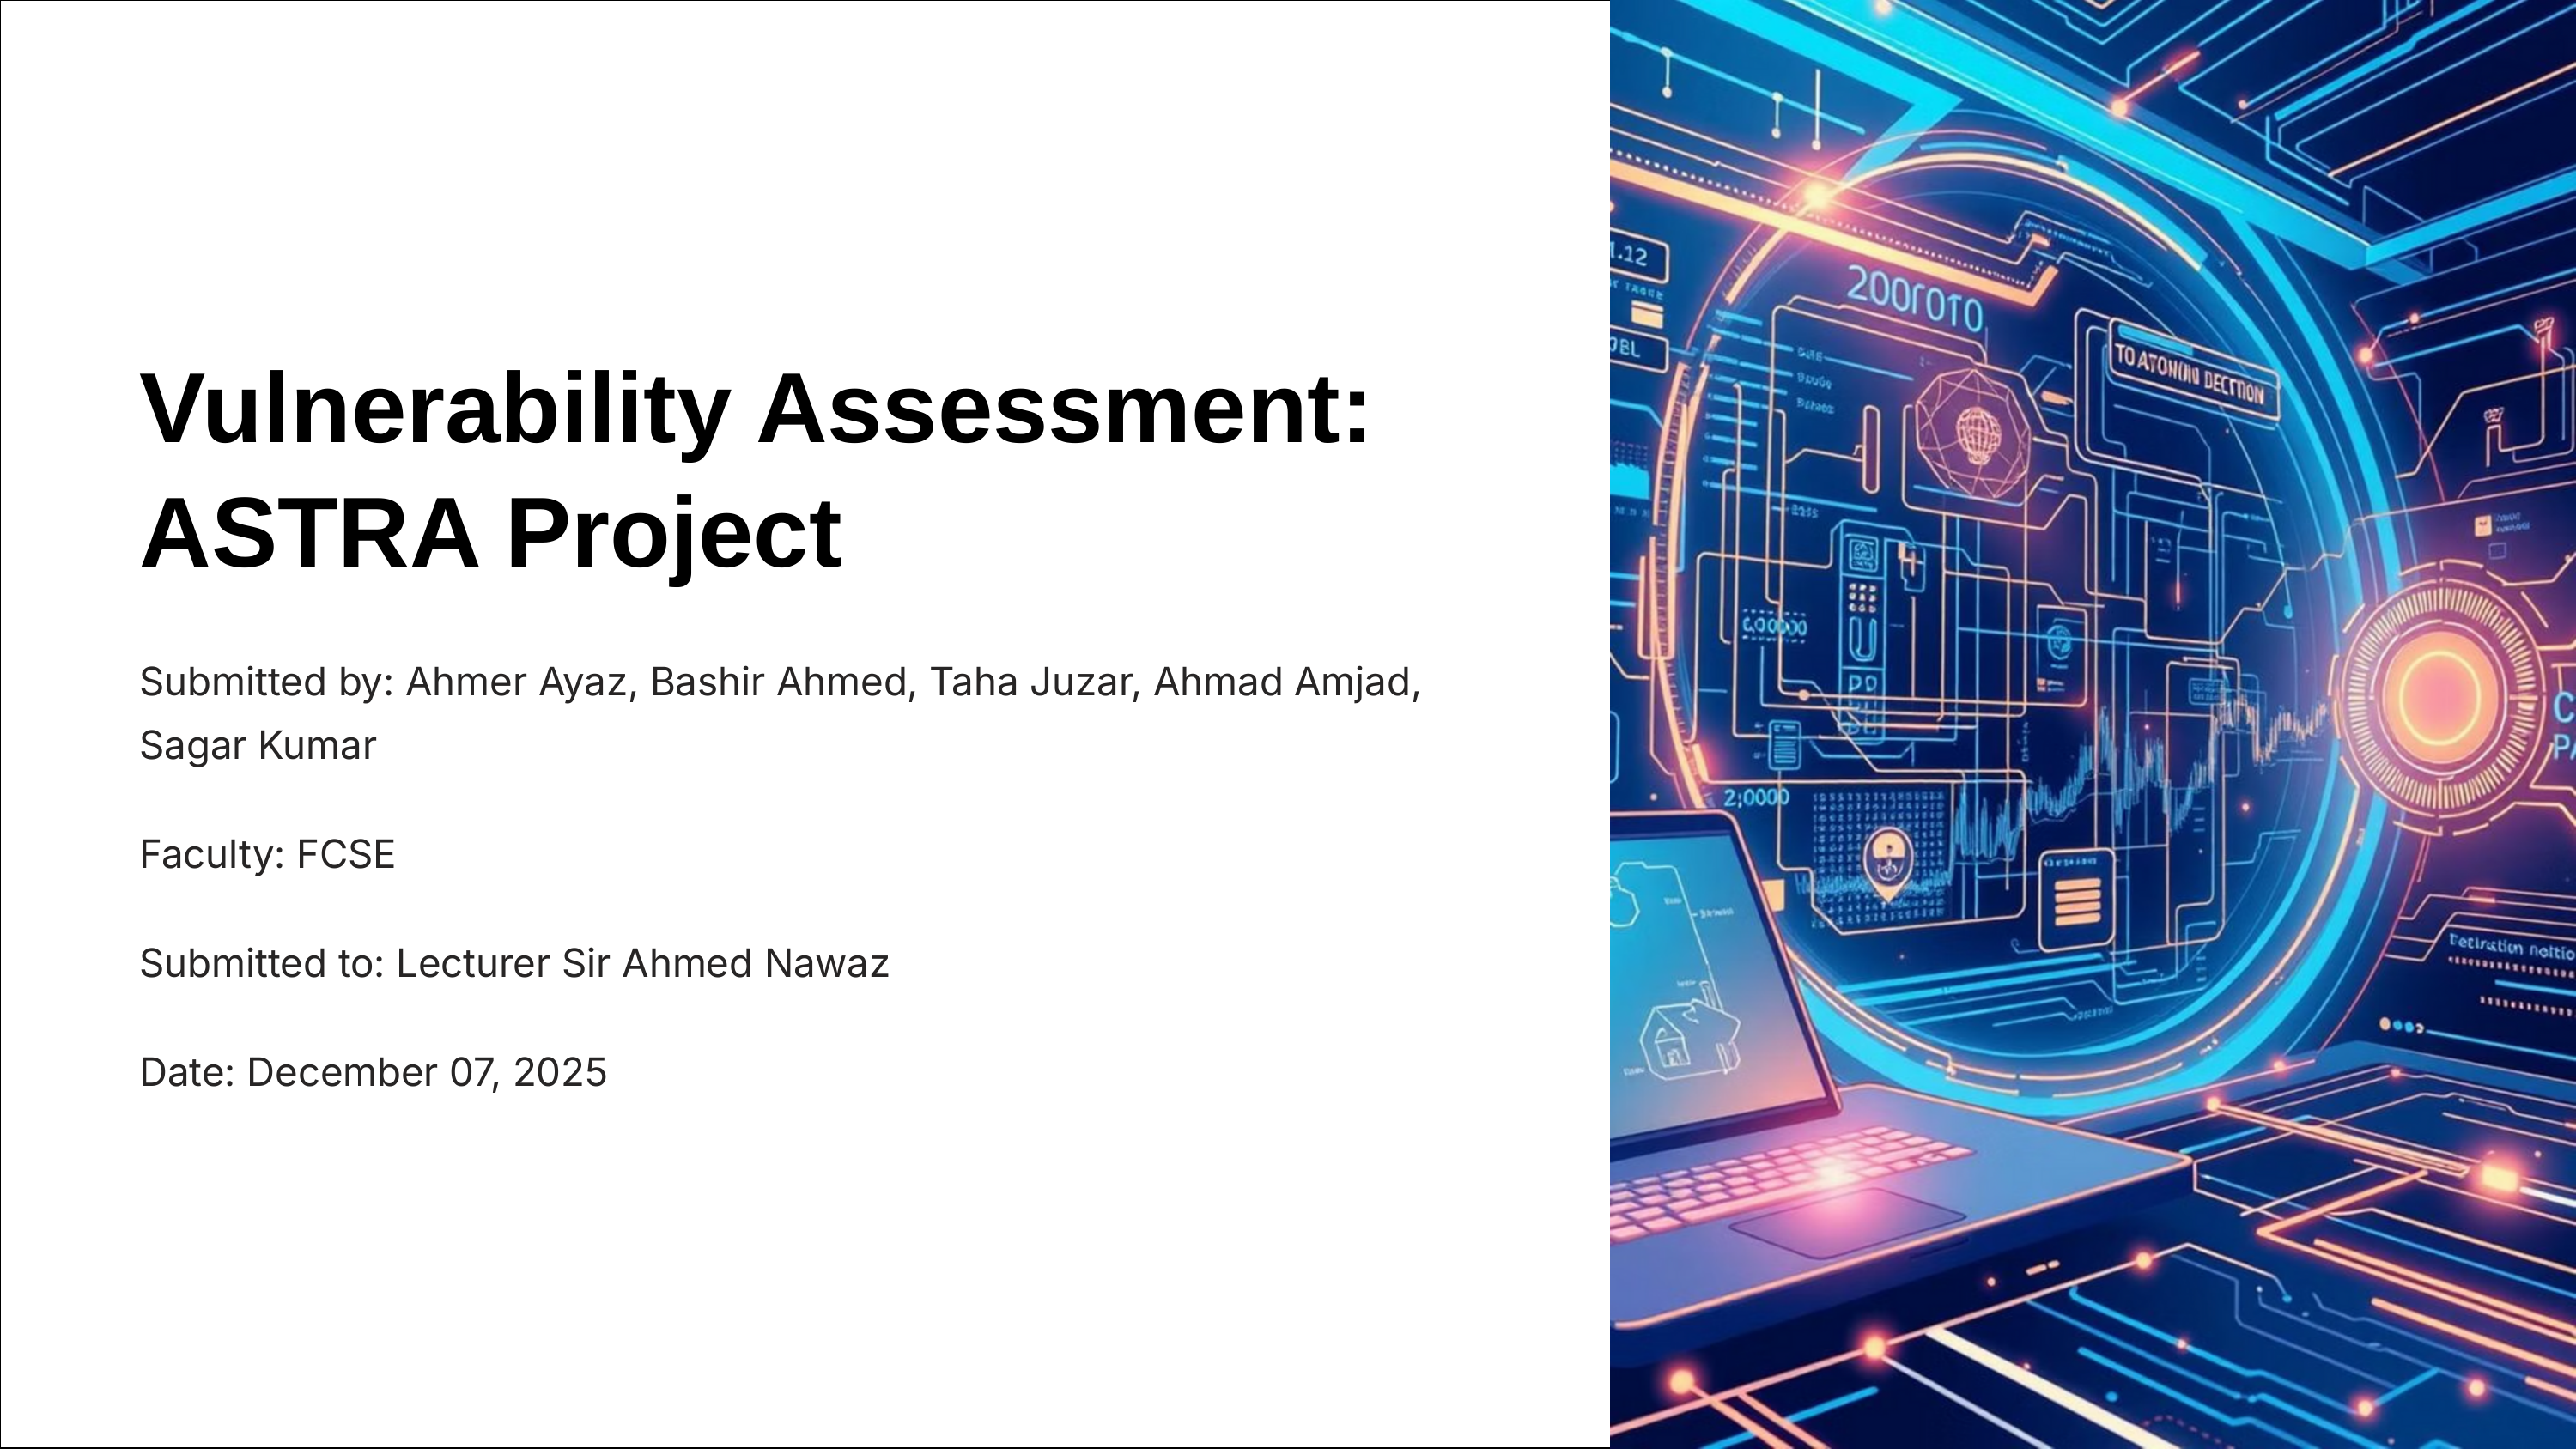

Vulnerability Assessment: ASTRA Project
Submitted by: Ahmer Ayaz, Bashir Ahmed, Taha Juzar, Ahmad Amjad, Sagar Kumar
Faculty: FCSE
Submitted to: Lecturer Sir Ahmed Nawaz
Date: December 07, 2025